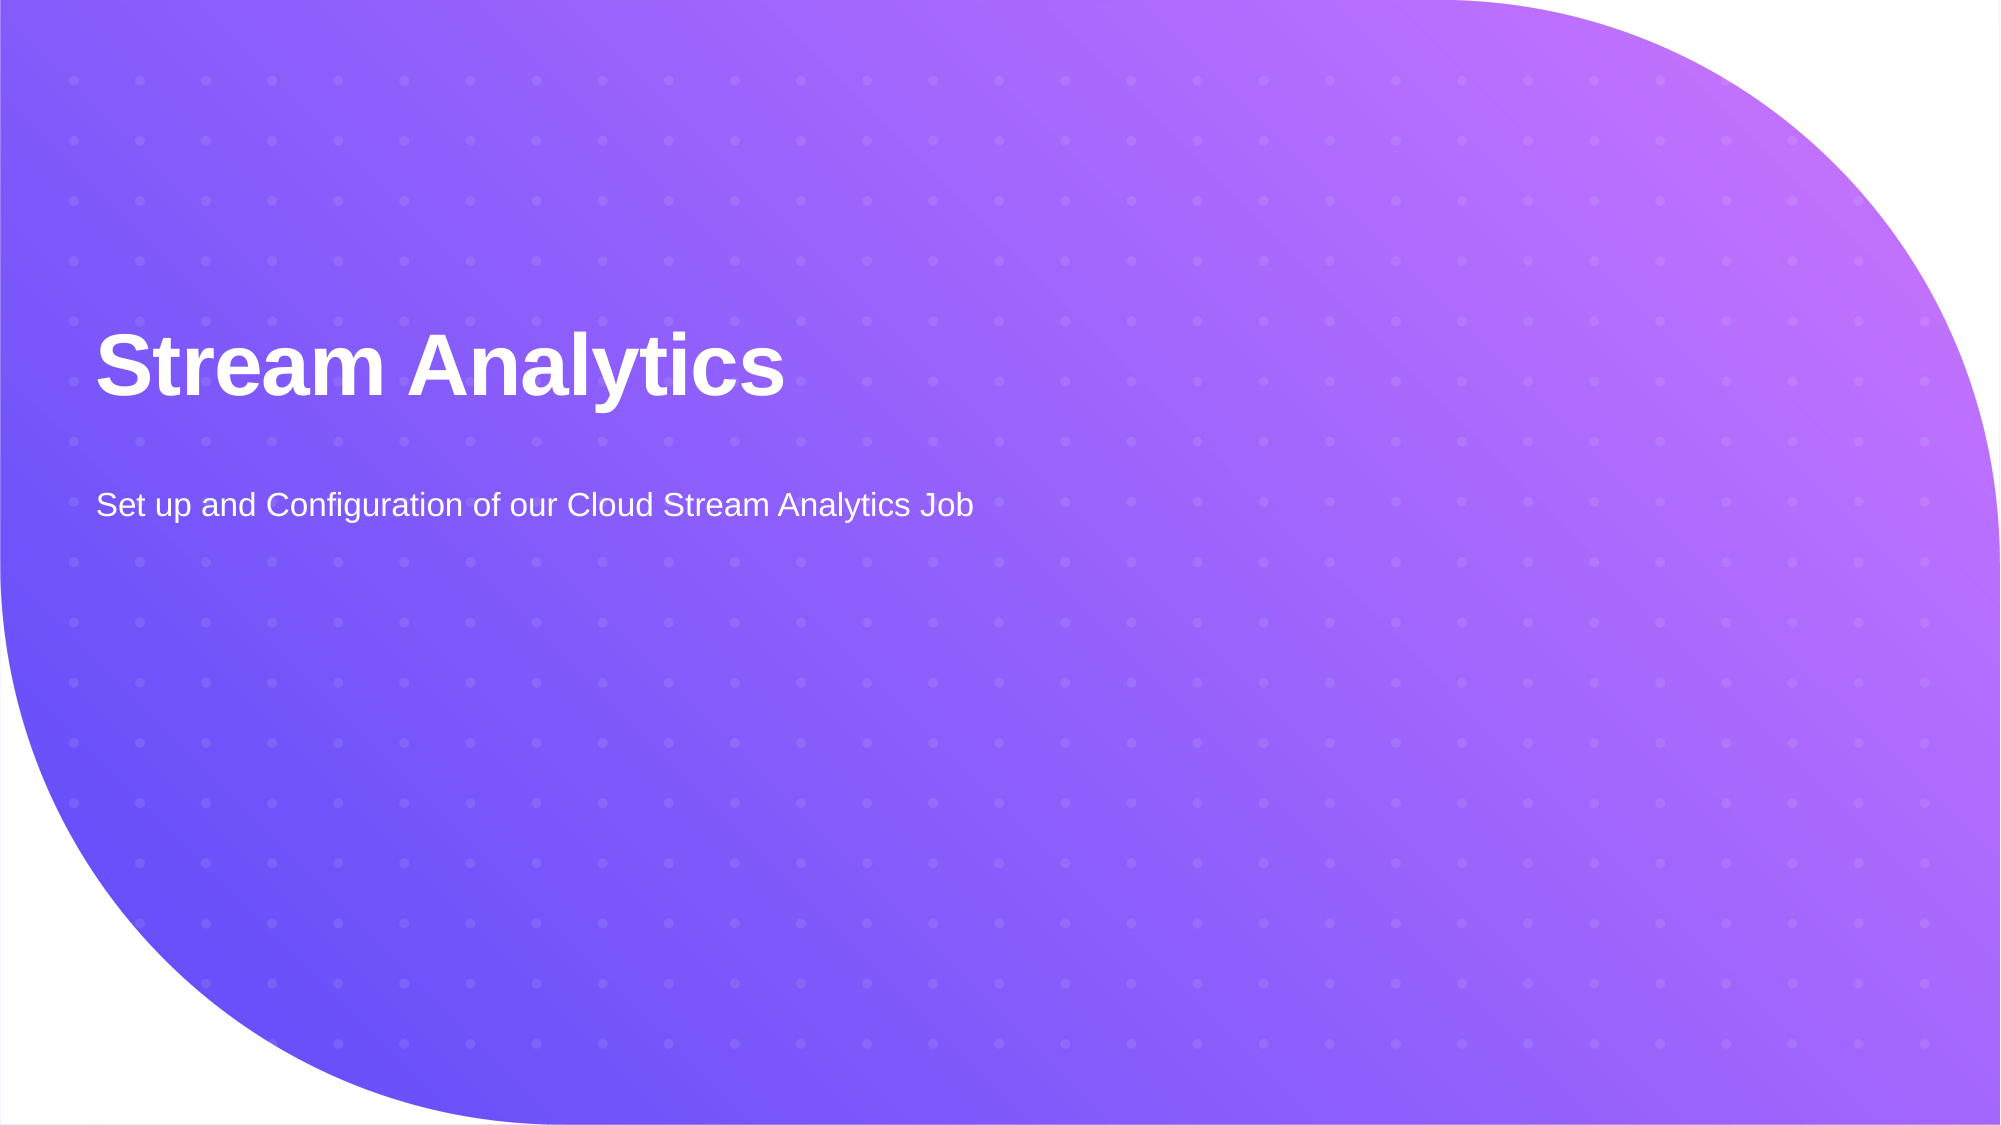

# Stream Analytics
Set up and Configuration of our Cloud Stream Analytics Job